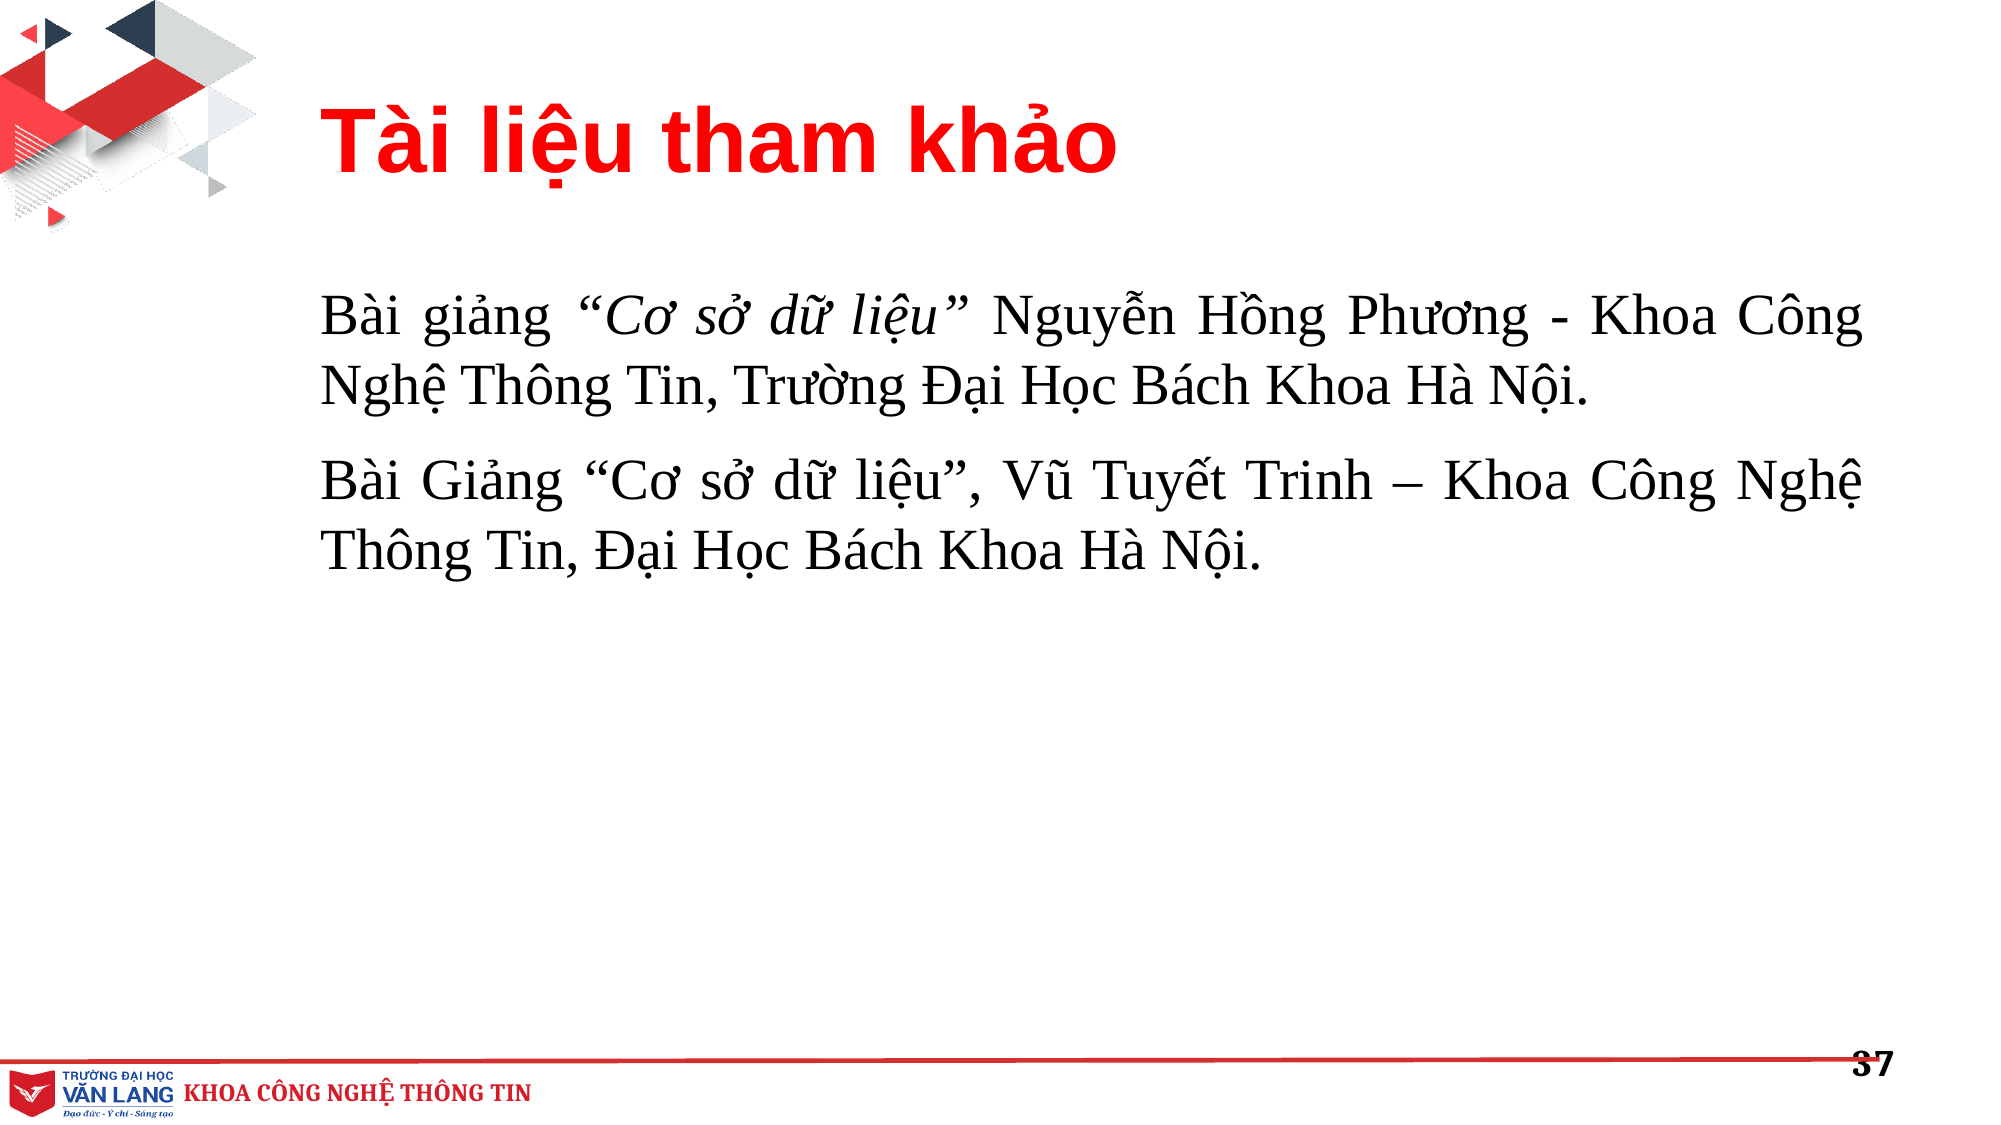

Tài liệu tham khảo
Bài giảng “Cơ sở dữ liệu” Nguyễn Hồng Phương - Khoa Công Nghệ Thông Tin, Trường Đại Học Bách Khoa Hà Nội.
Bài Giảng “Cơ sở dữ liệu”, Vũ Tuyết Trinh – Khoa Công Nghệ Thông Tin, Đại Học Bách Khoa Hà Nội.